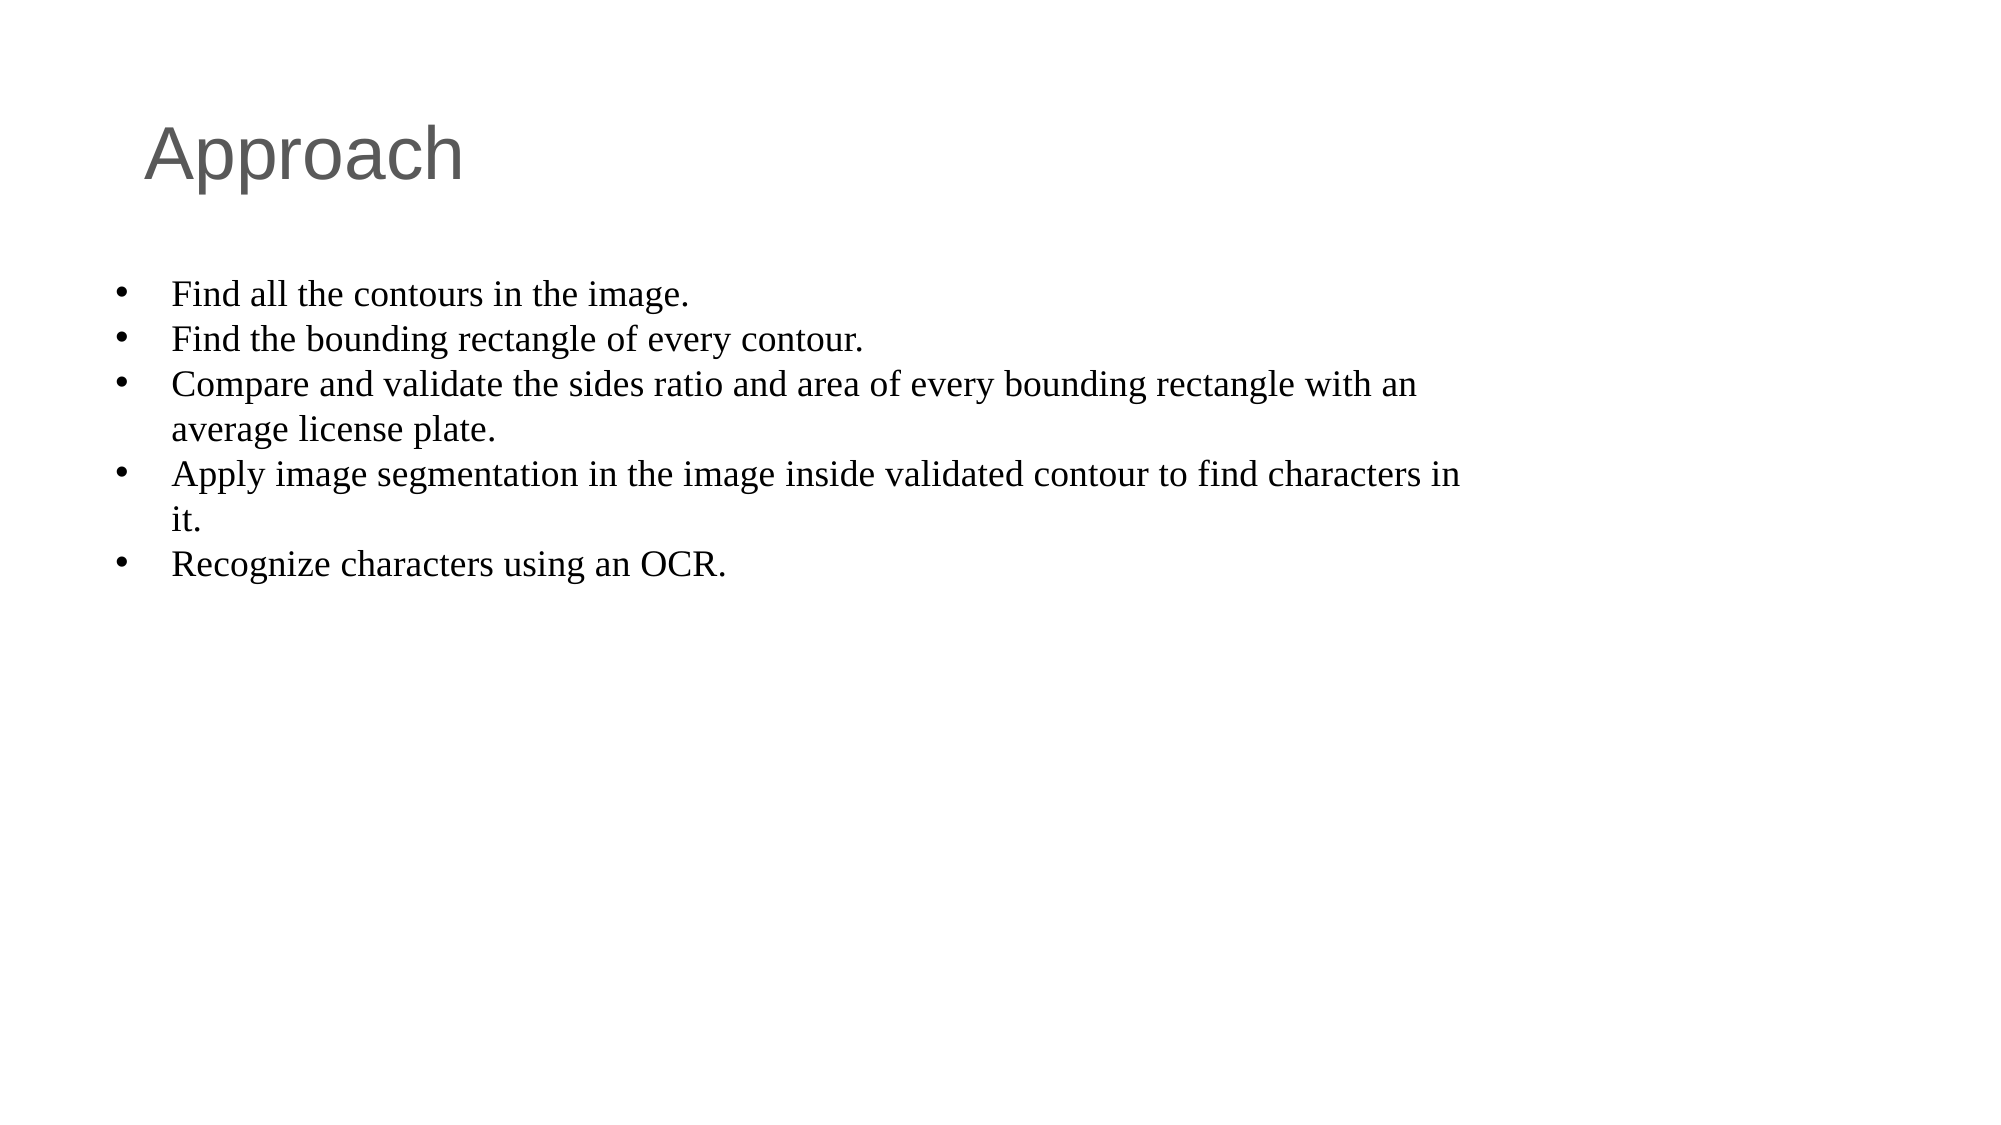

Approach
Find all the contours in the image.
Find the bounding rectangle of every contour.
Compare and validate the sides ratio and area of every bounding rectangle with an average license plate.
Apply image segmentation in the image inside validated contour to find characters in it.
Recognize characters using an OCR.